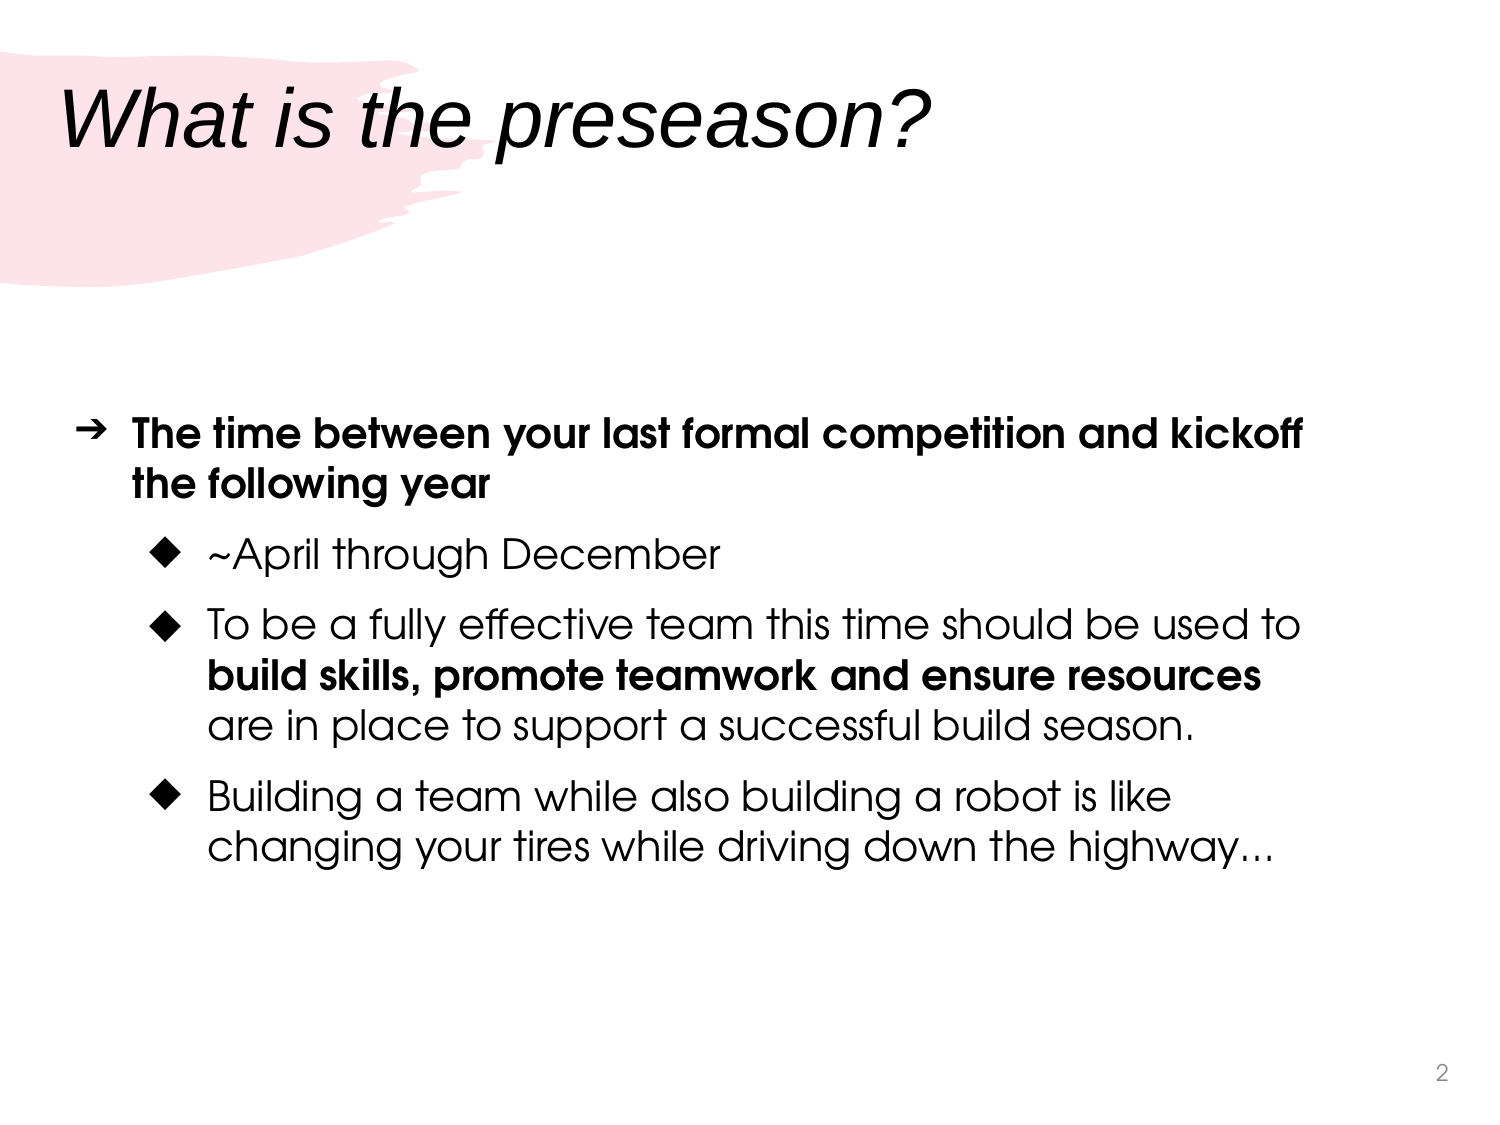

# What is the preseason?
The time between your last formal competition and kickoff the following year
~April through December
To be a fully effective team this time should be used to build skills, promote teamwork and ensure resources are in place to support a successful build season.
Building a team while also building a robot is like changing your tires while driving down the highway…

2